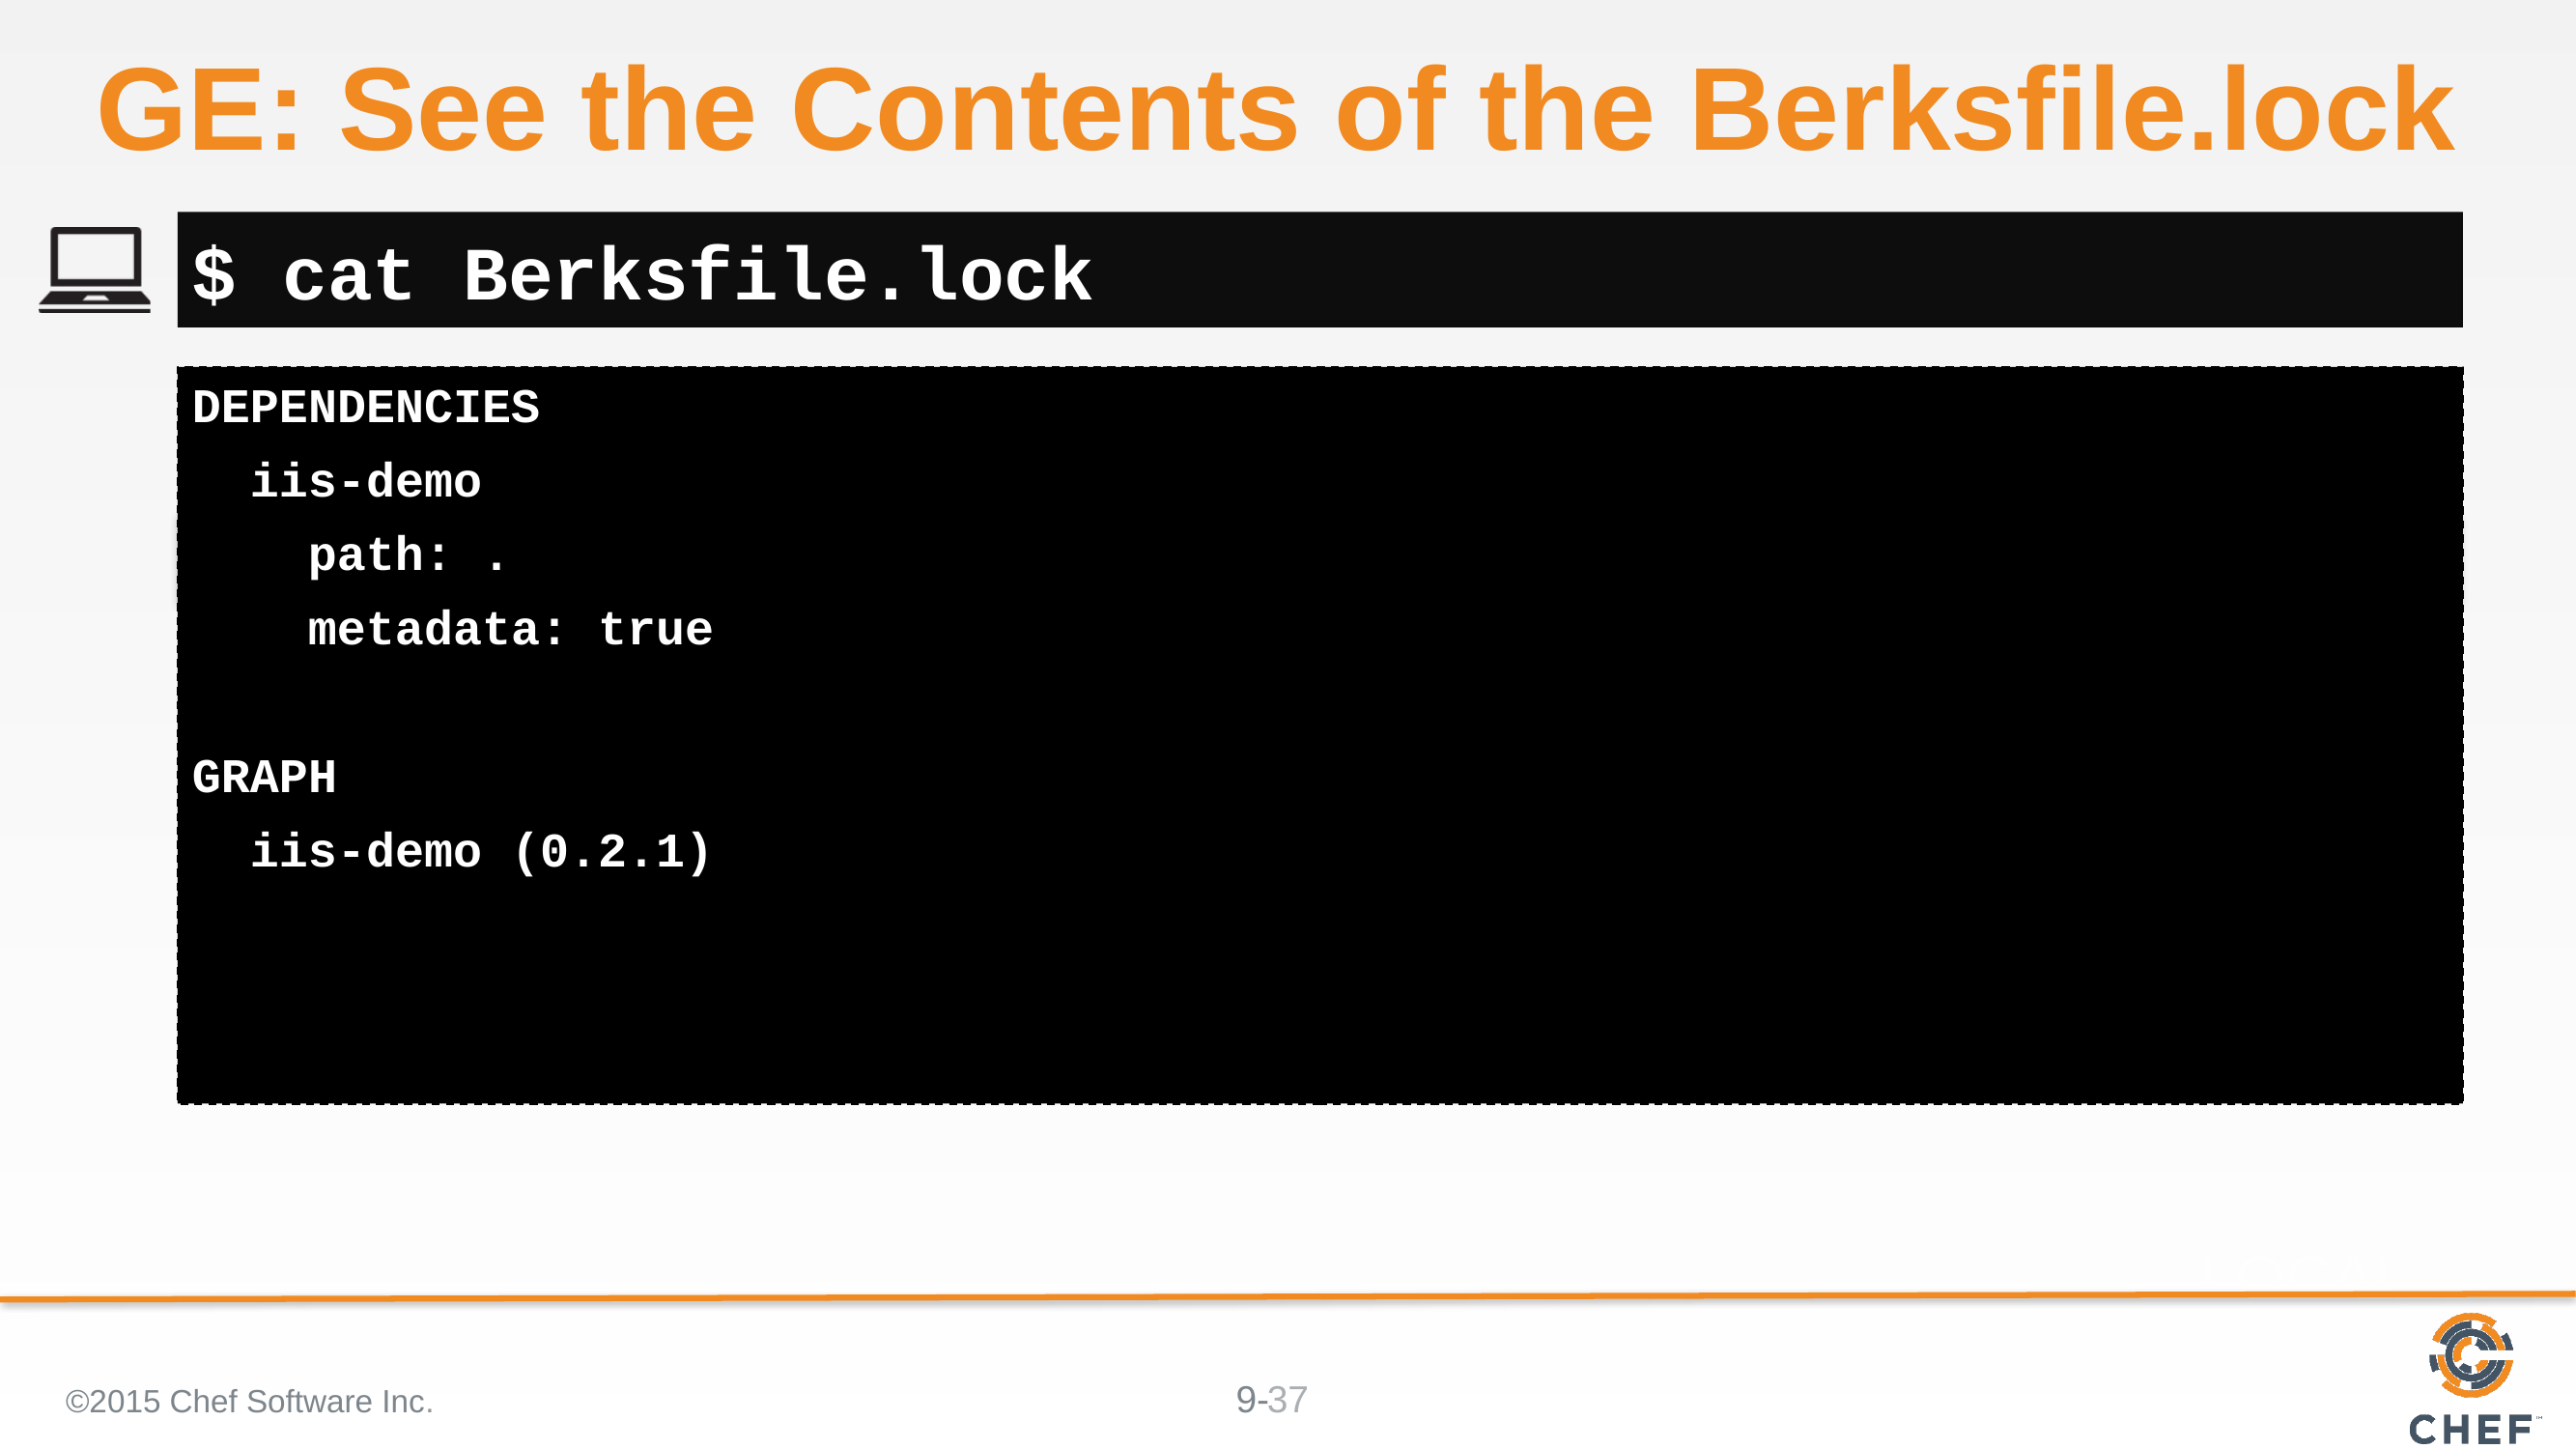

# GE: See the Contents of the Berksfile.lock
$ cat Berksfile.lock
DEPENDENCIES
  iis-demo
    path: .
    metadata: true

GRAPH
  iis-demo (0.2.1)
©2015 Chef Software Inc.
37